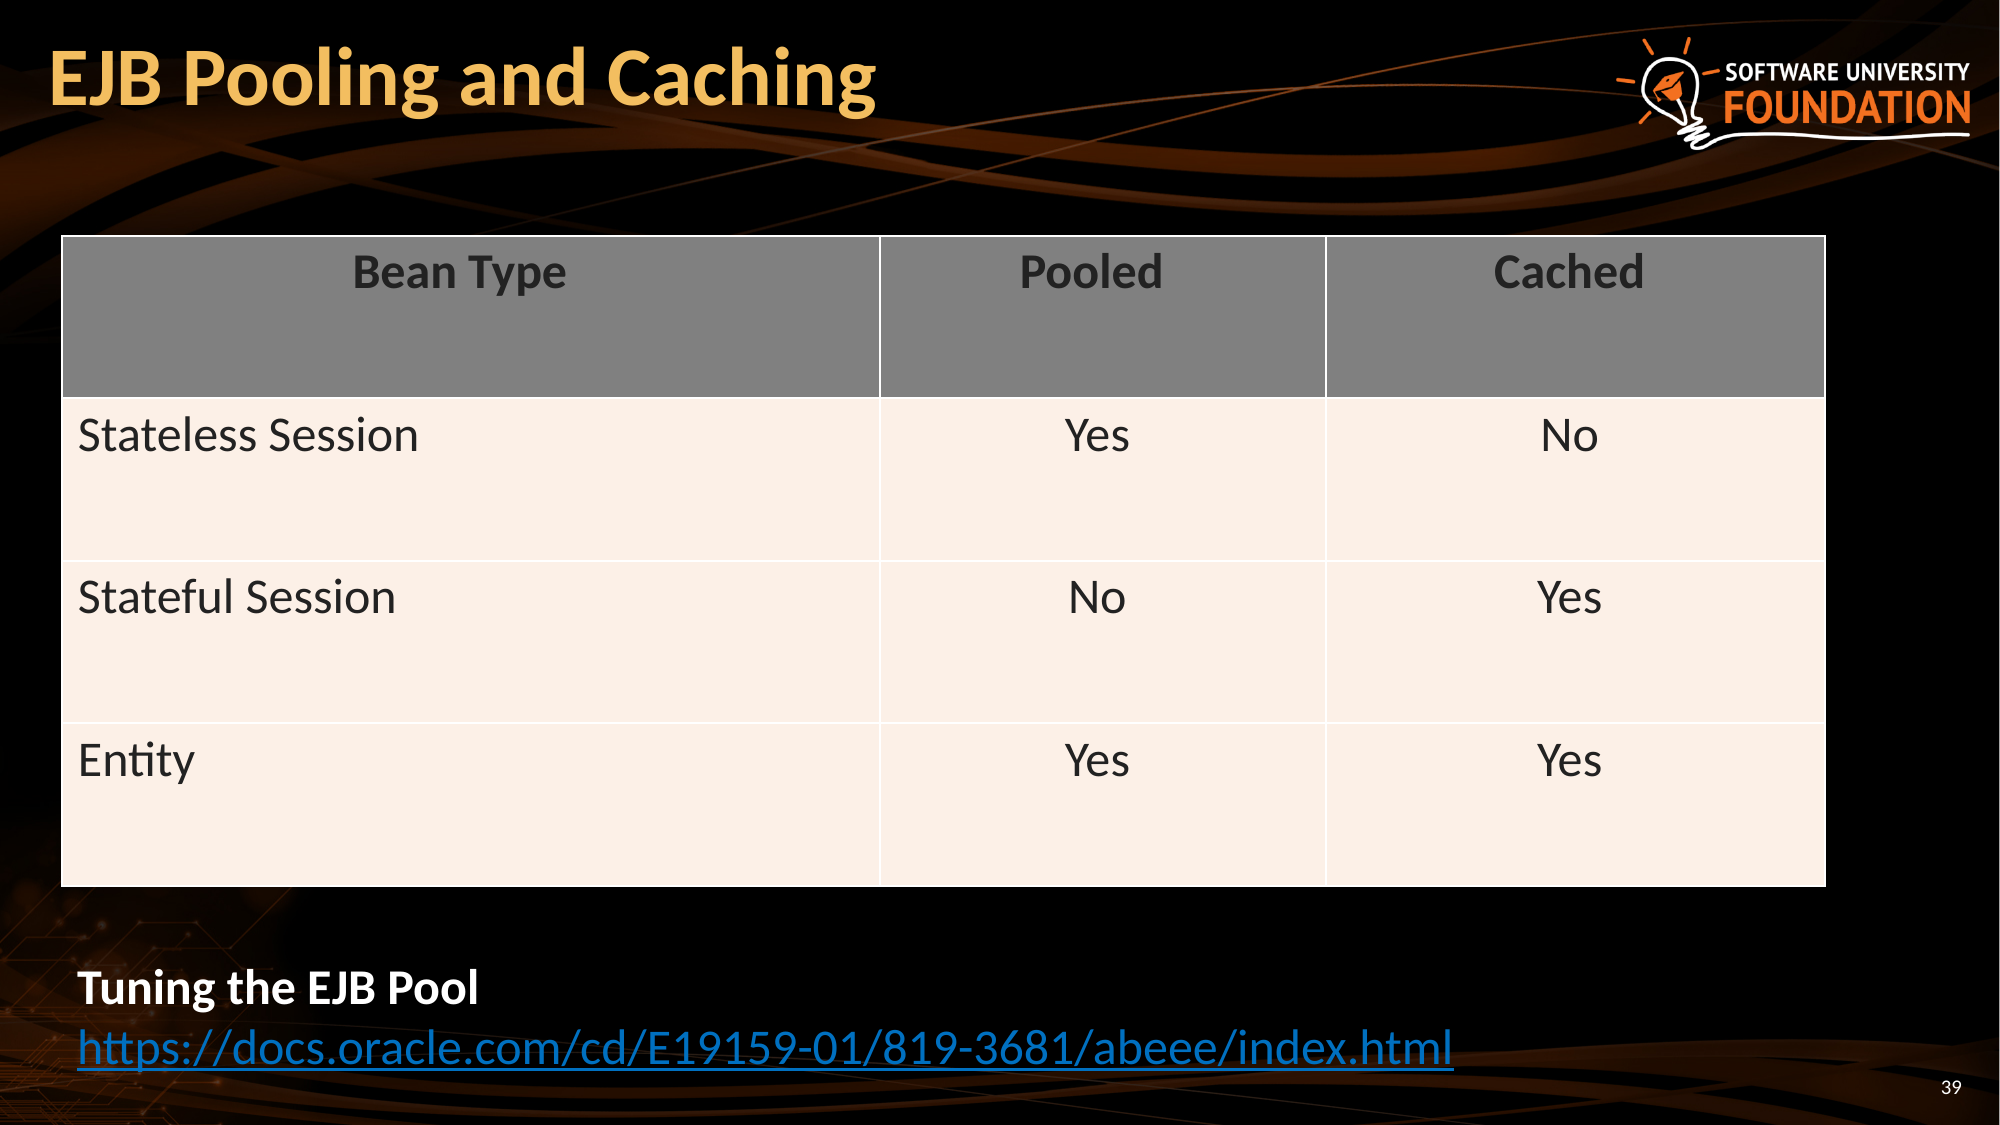

# EJB Pooling and Caching
| Bean Type | Pooled | Cached |
| --- | --- | --- |
| Stateless Session | Yes | No |
| Stateful Session | No | Yes |
| Entity | Yes | Yes |

Tuning the EJB Pool
https://docs.oracle.com/cd/E19159-01/819-3681/abeee/index.html
39